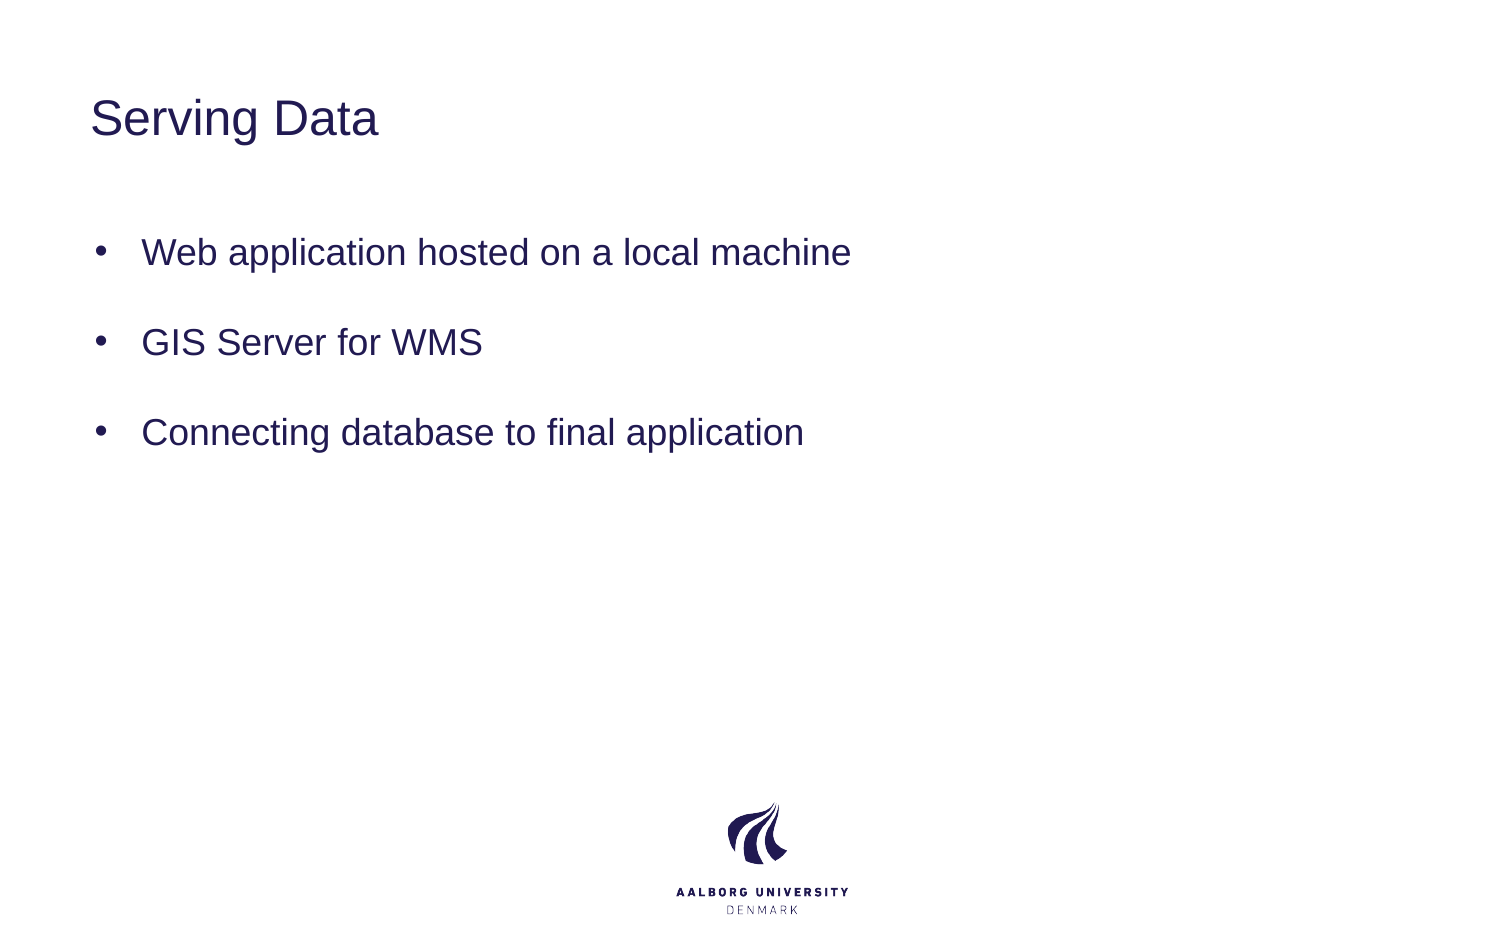

# Serving Data
Web application hosted on a local machine

GIS Server for WMS

Connecting database to final application